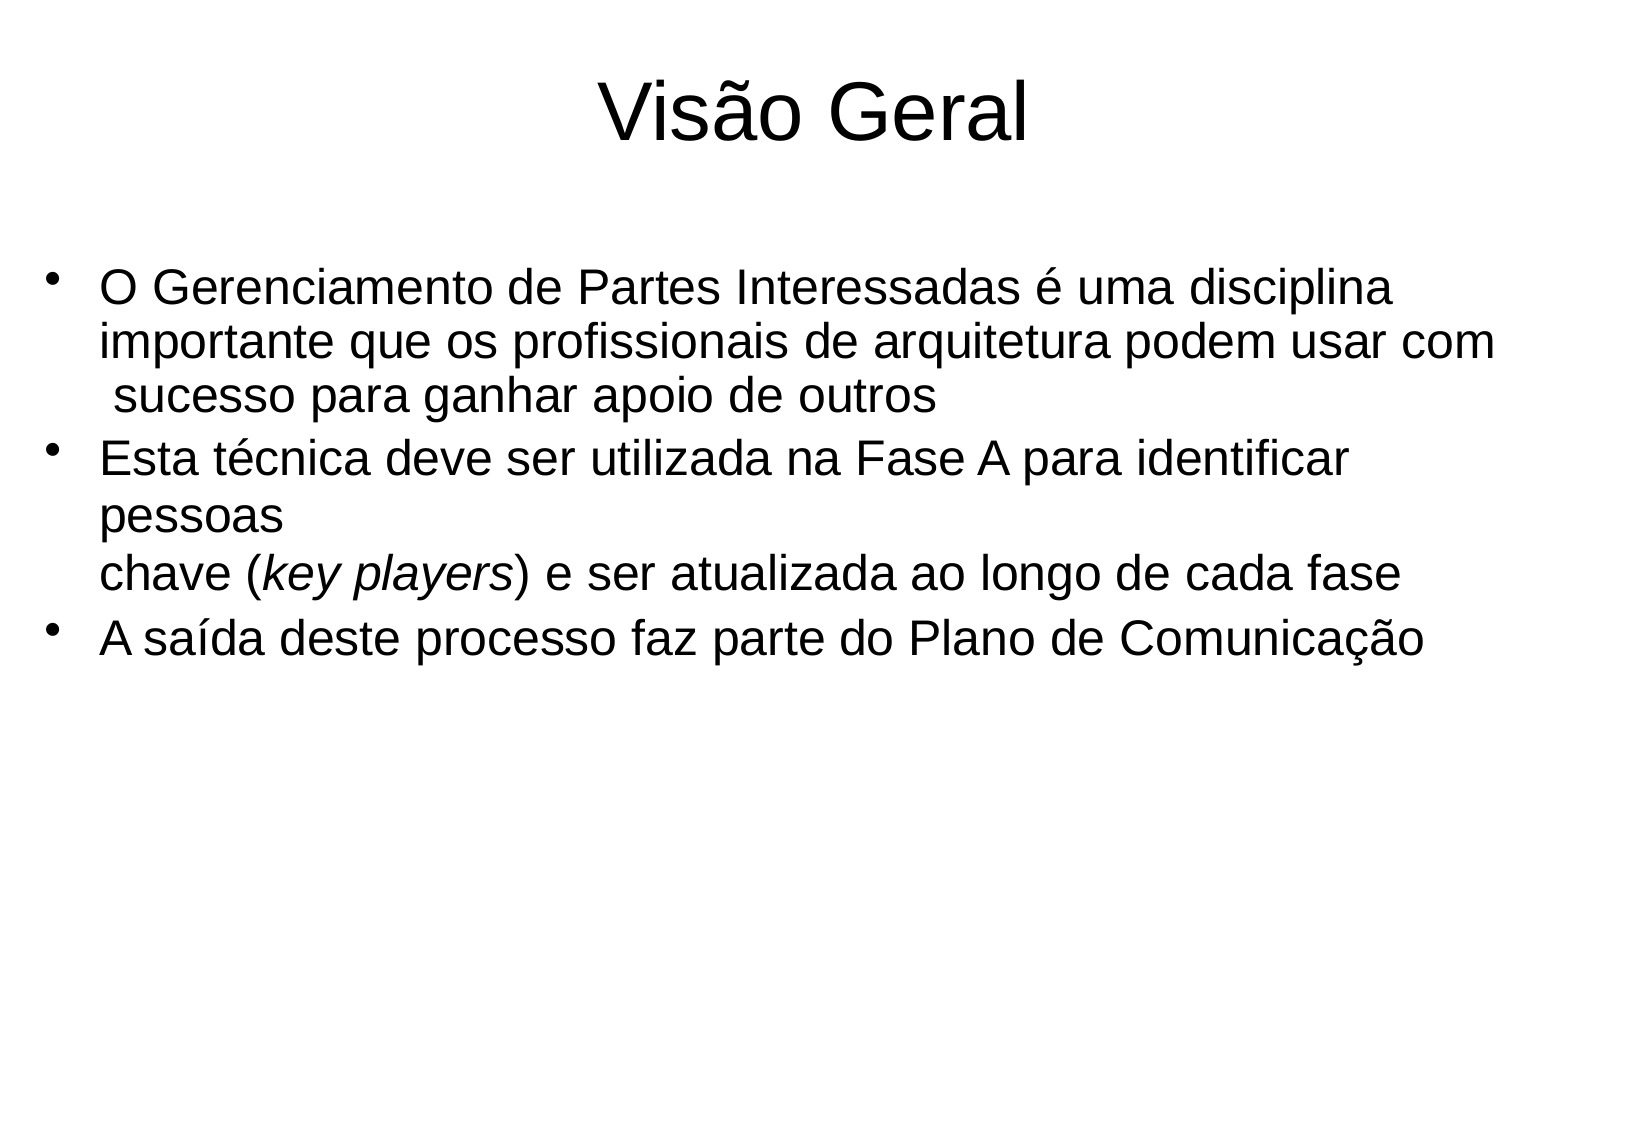

# Visão Geral
O Gerenciamento de Partes Interessadas é uma disciplina  importante que os profissionais de arquitetura podem usar com  sucesso para ganhar apoio de outros
Esta técnica deve ser utilizada na Fase A para identificar pessoas
chave (key players) e ser atualizada ao longo de cada fase
A saída deste processo faz parte do Plano de Comunicação